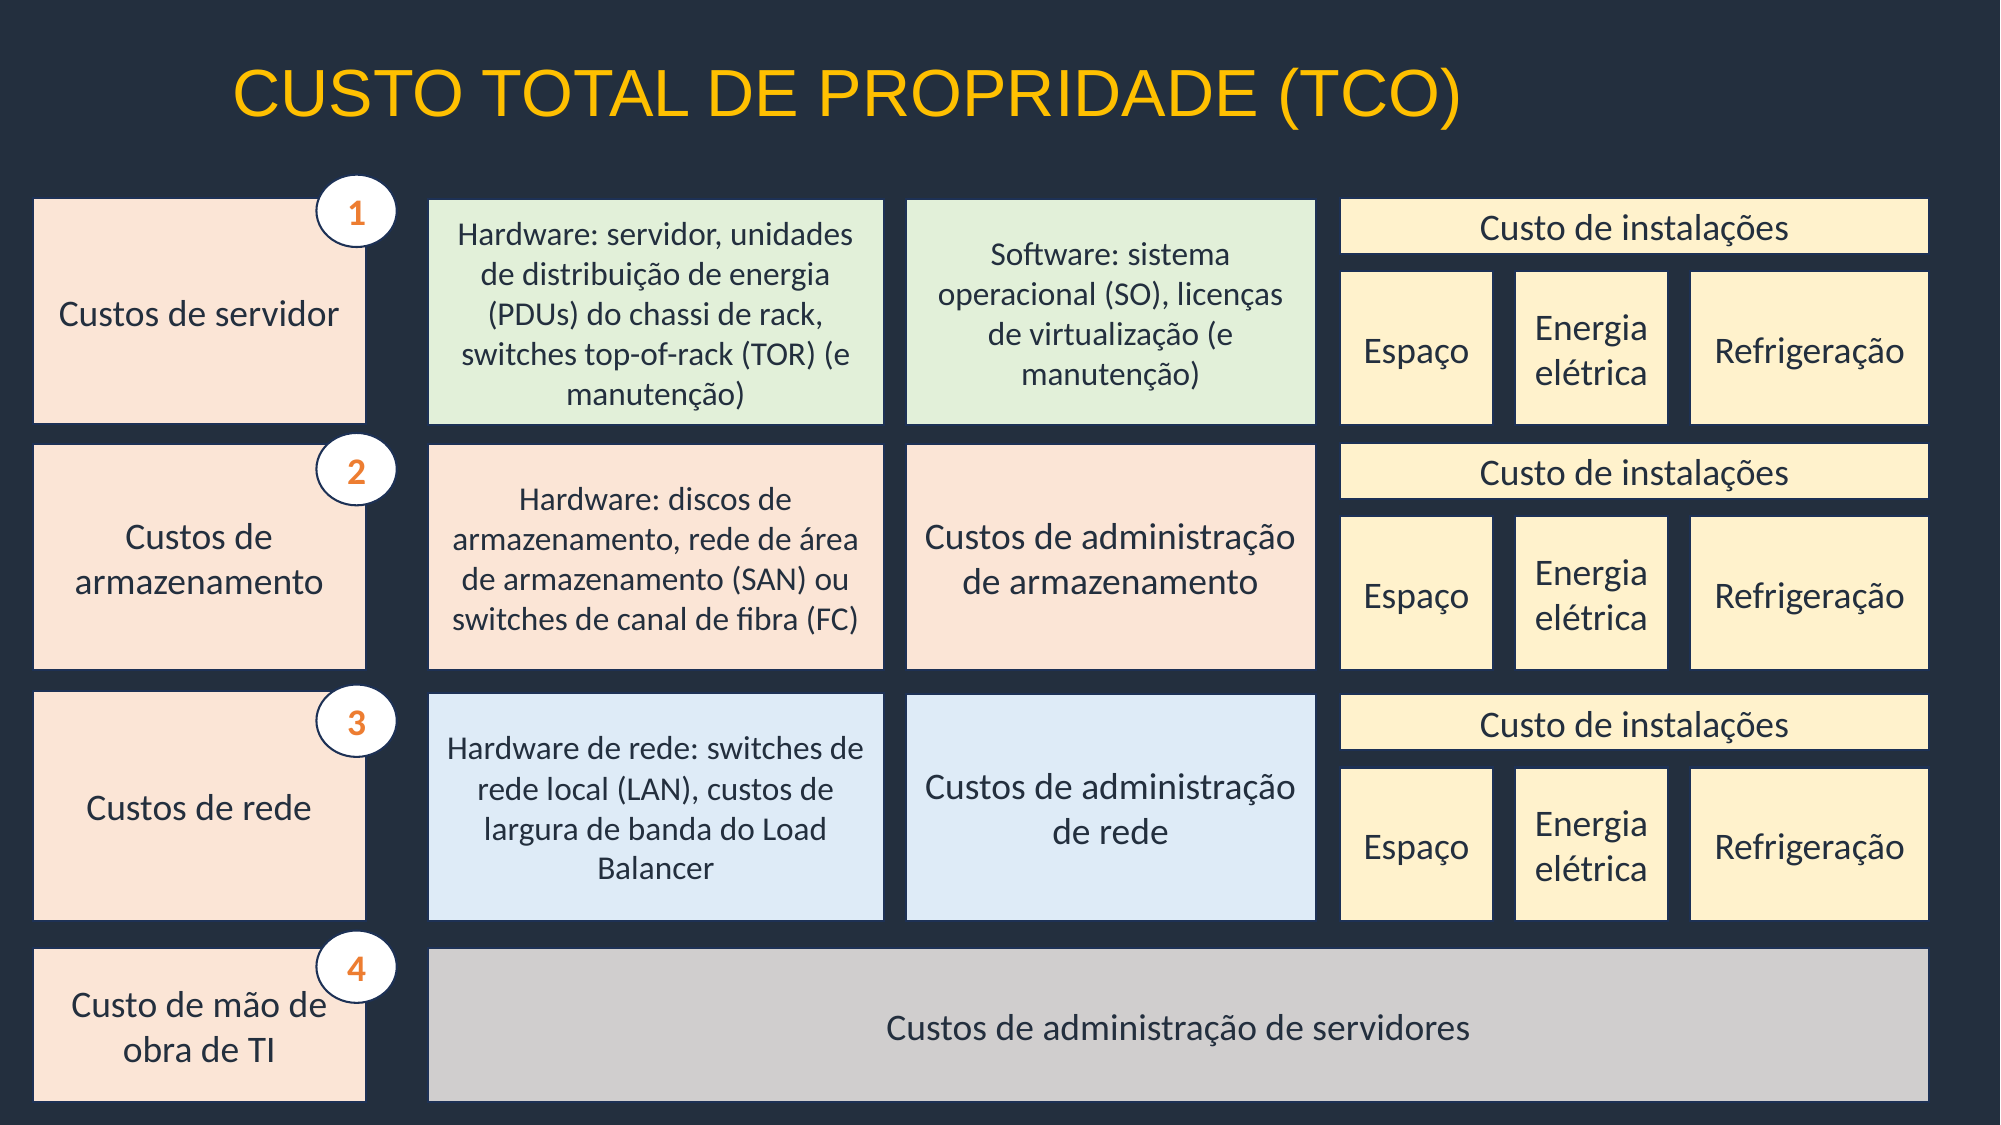

CUSTO TOTAL DE PROPRIDADE (TCO)
1
Custo de instalações
Custos de servidor
Software: sistema operacional (SO), licenças de virtualização (e manutenção)
Hardware: servidor, unidades de distribuição de energia (PDUs) do chassi de rack, switches top-of-rack (TOR) (e manutenção)
Espaço
Energia elétrica
Refrigeração
2
Custo de instalações
Custos de administração de armazenamento
Hardware: discos de armazenamento, rede de área de armazenamento (SAN) ou switches de canal de fibra (FC)
Custos de armazenamento
Espaço
Energia elétrica
Refrigeração
3
Custos de rede
Hardware de rede: switches de rede local (LAN), custos de largura de banda do Load Balancer
Custos de administração de rede
Custo de instalações
Espaço
Energia elétrica
Refrigeração
4
Custo de mão de obra de TI
Custos de administração de servidores